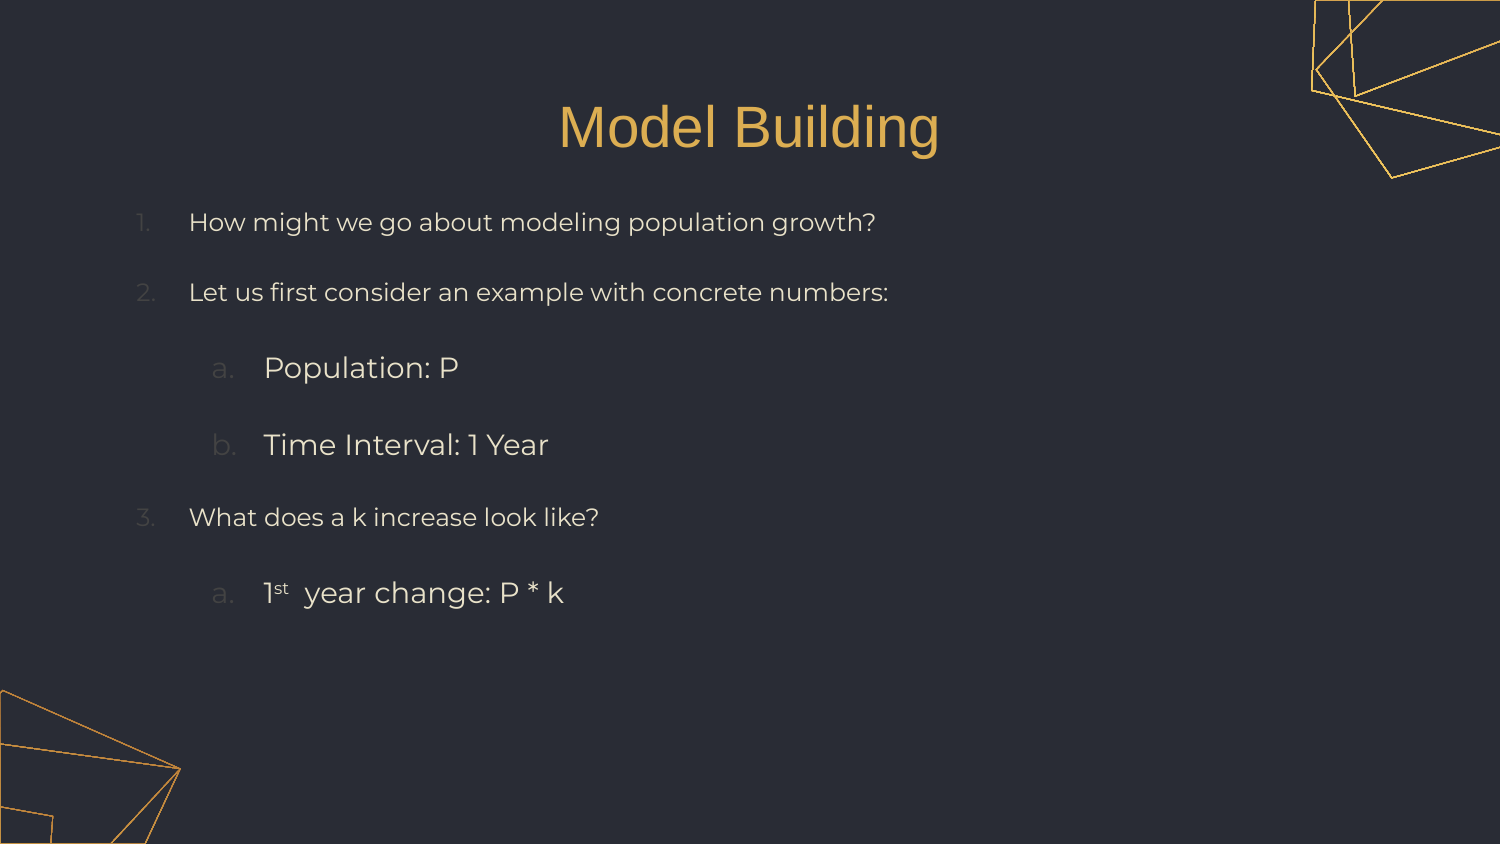

# Model Building
How might we go about modeling population growth?
Let us first consider an example with concrete numbers:
Population: P
Time Interval: 1 Year
What does a k increase look like?
1st  year change: P * k